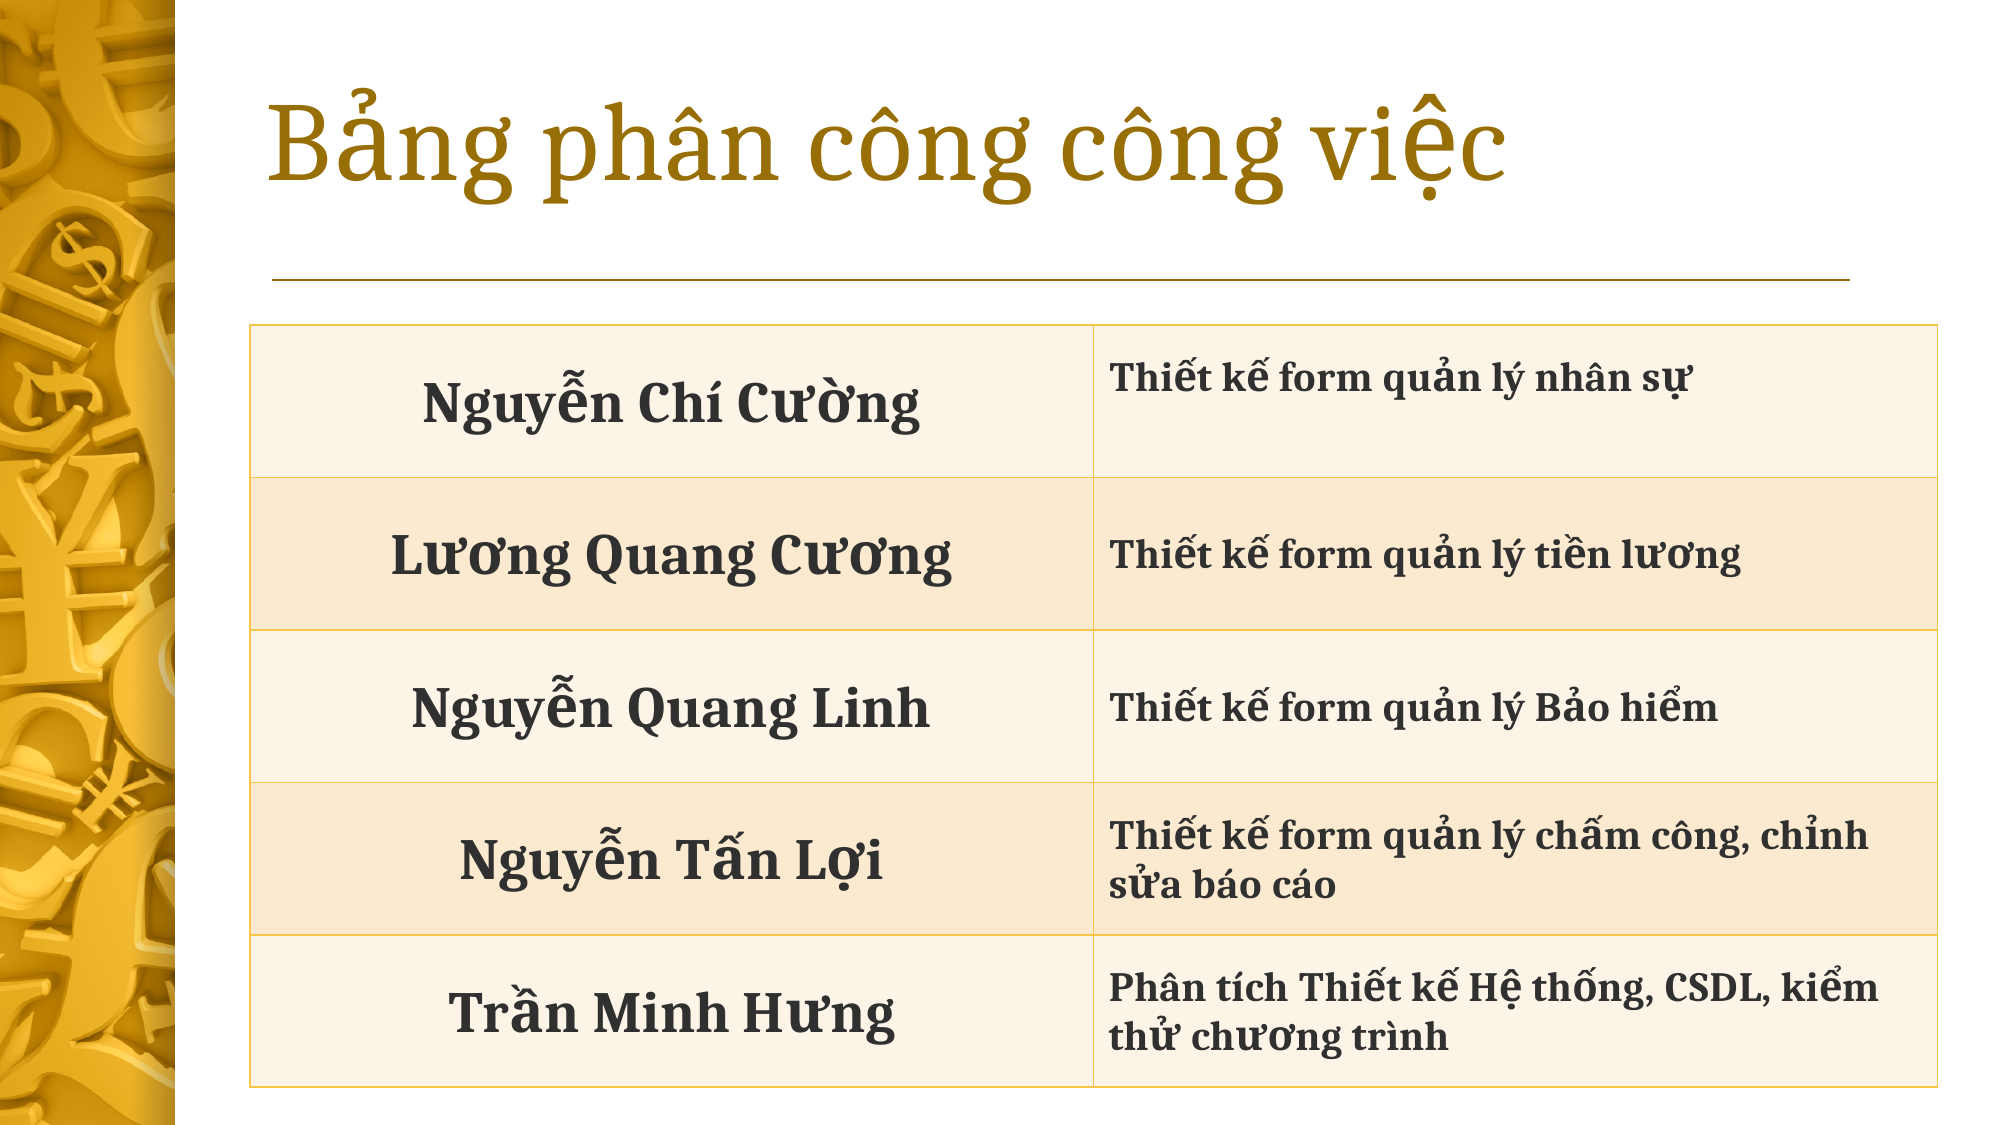

# Bảng phân công công việc
| Nguyễn Chí Cường | Thiết kế form quản lý nhân sự |
| --- | --- |
| Lương Quang Cương | Thiết kế form quản lý tiền lương |
| Nguyễn Quang Linh | Thiết kế form quản lý Bảo hiểm |
| Nguyễn Tấn Lợi | Thiết kế form quản lý chấm công, chỉnh sửa báo cáo |
| Trần Minh Hưng | Phân tích Thiết kế Hệ thống, CSDL, kiểm thử chương trình |